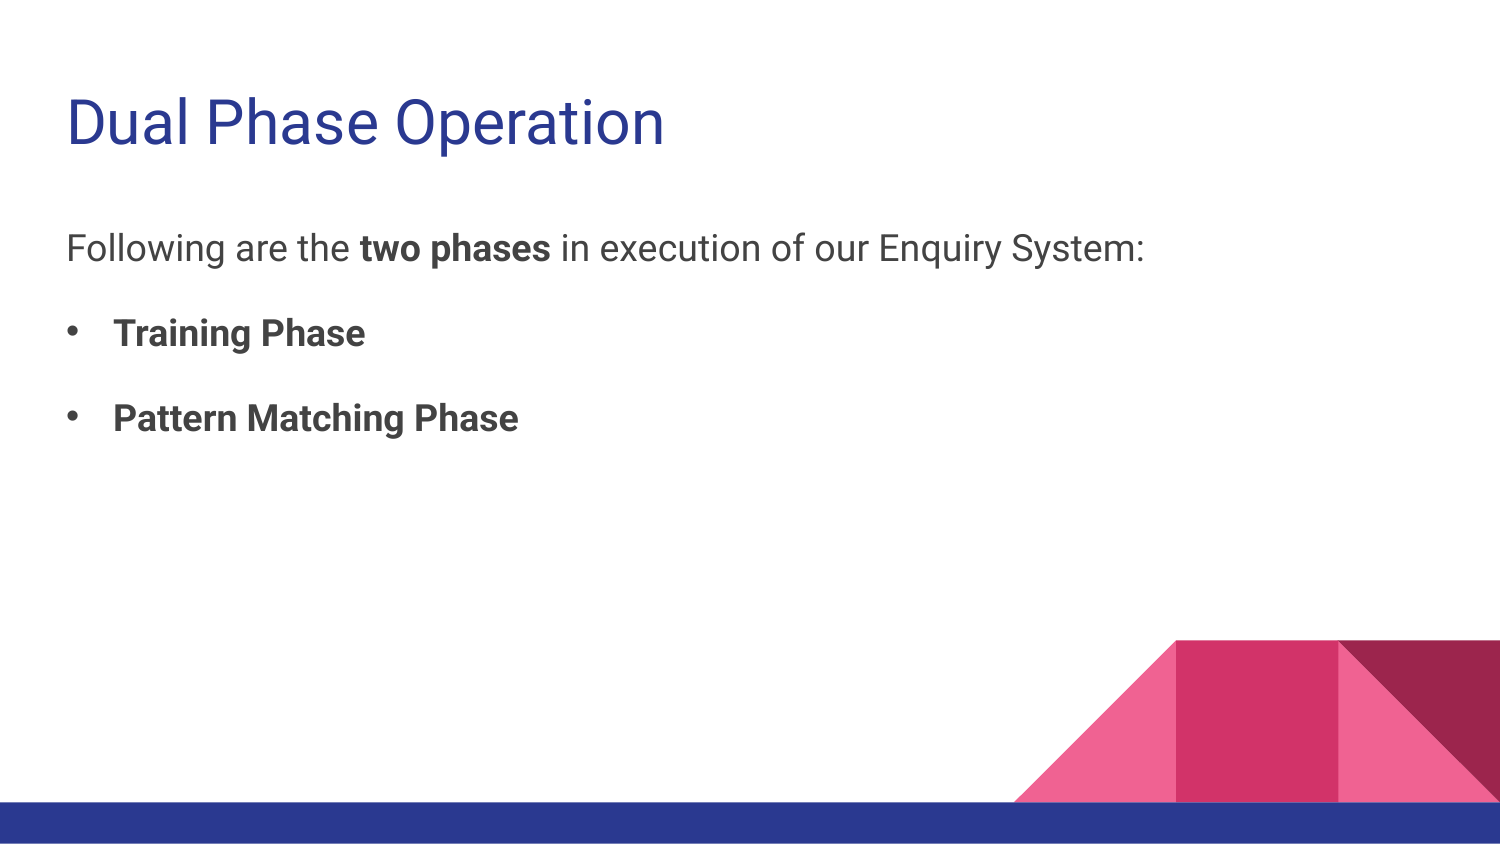

# Dual Phase Operation
Following are the two phases in execution of our Enquiry System:
Training Phase
Pattern Matching Phase